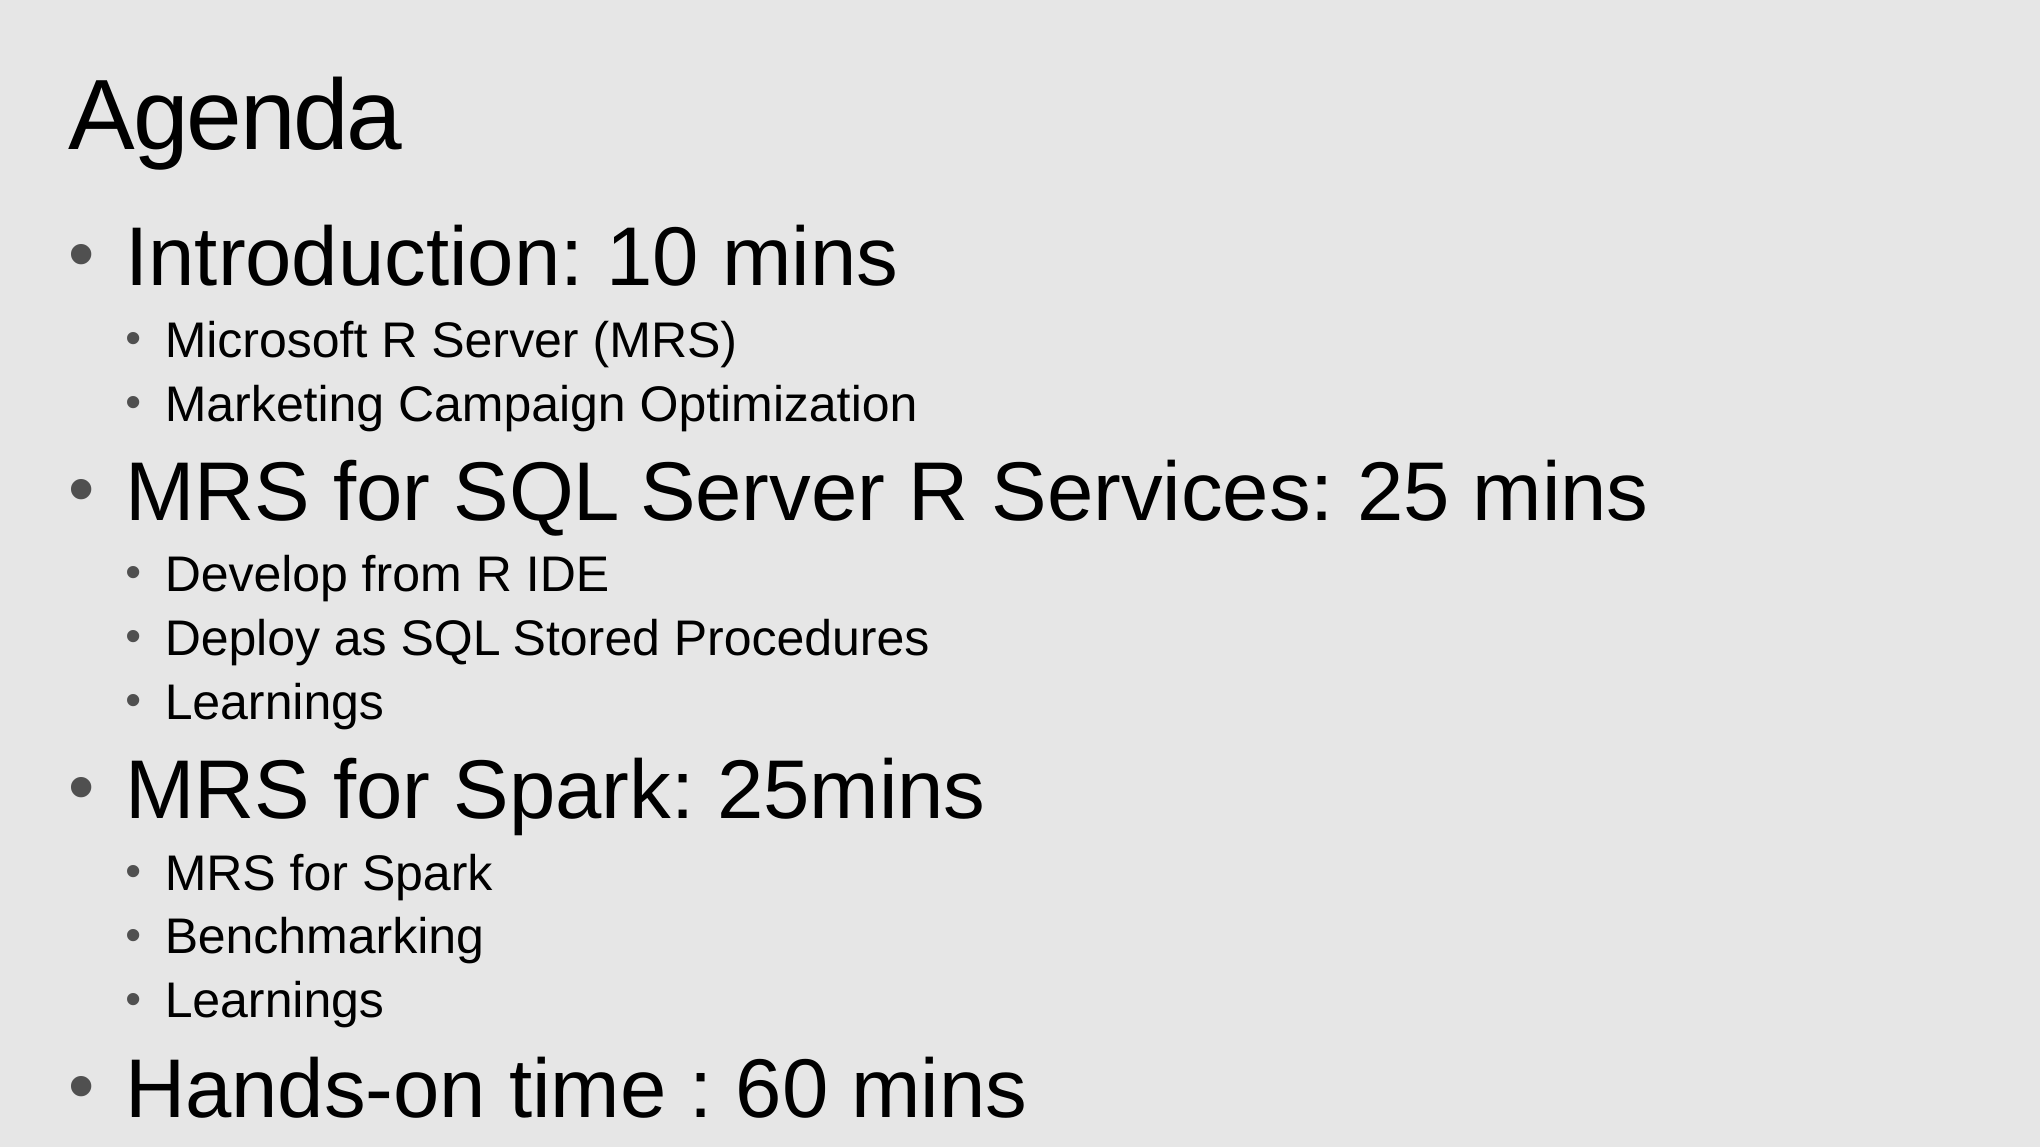

# Agenda
Introduction: 10 mins
Microsoft R Server (MRS)
Marketing Campaign Optimization
MRS for SQL Server R Services: 25 mins
Develop from R IDE
Deploy as SQL Stored Procedures
Learnings
MRS for Spark: 25mins
MRS for Spark
Benchmarking
Learnings
Hands-on time : 60 mins
SQL Server R Services (CIQS)
Spark Cluster